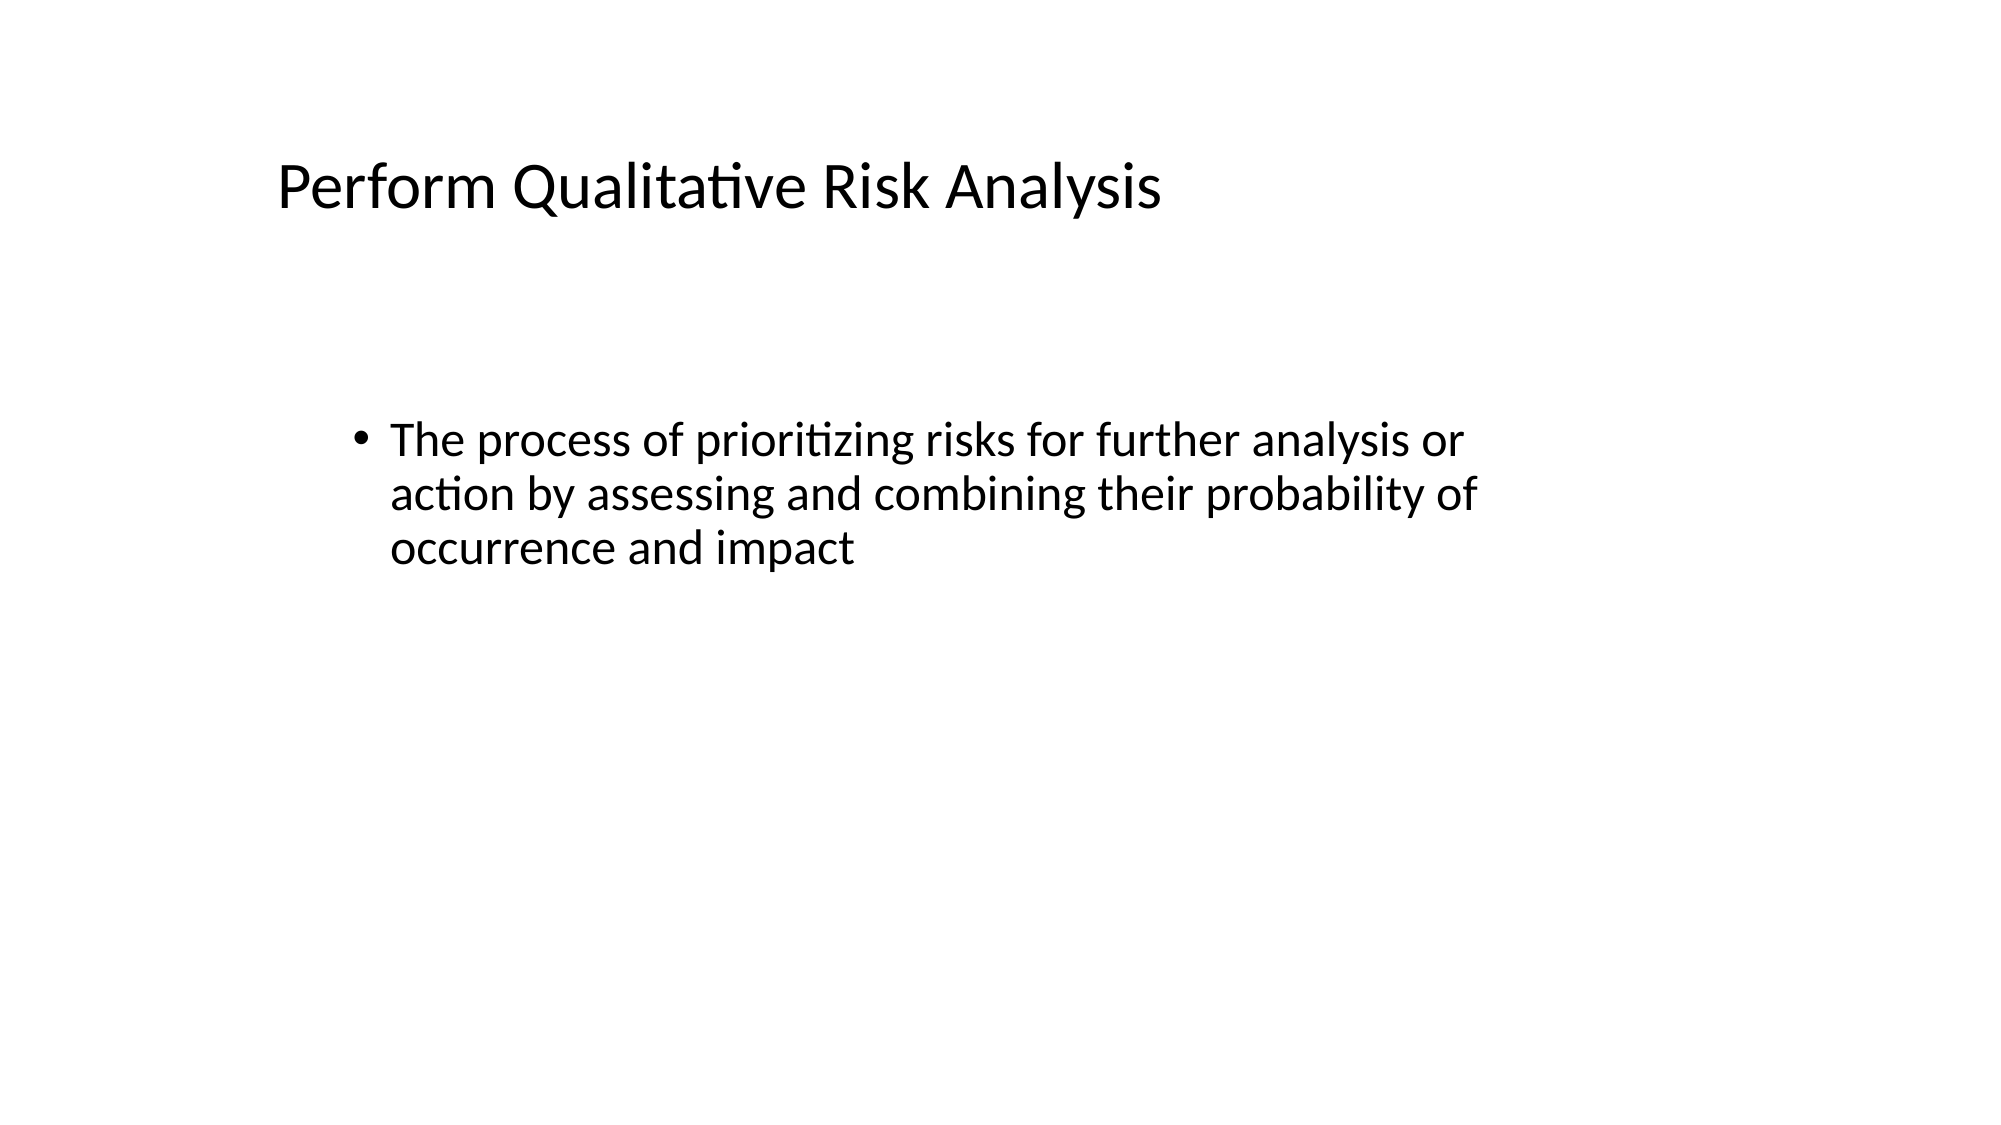

# Perform Qualitative Risk Analysis

The process of prioritizing risks for further analysis or action by assessing and combining their probability of occurrence and impact